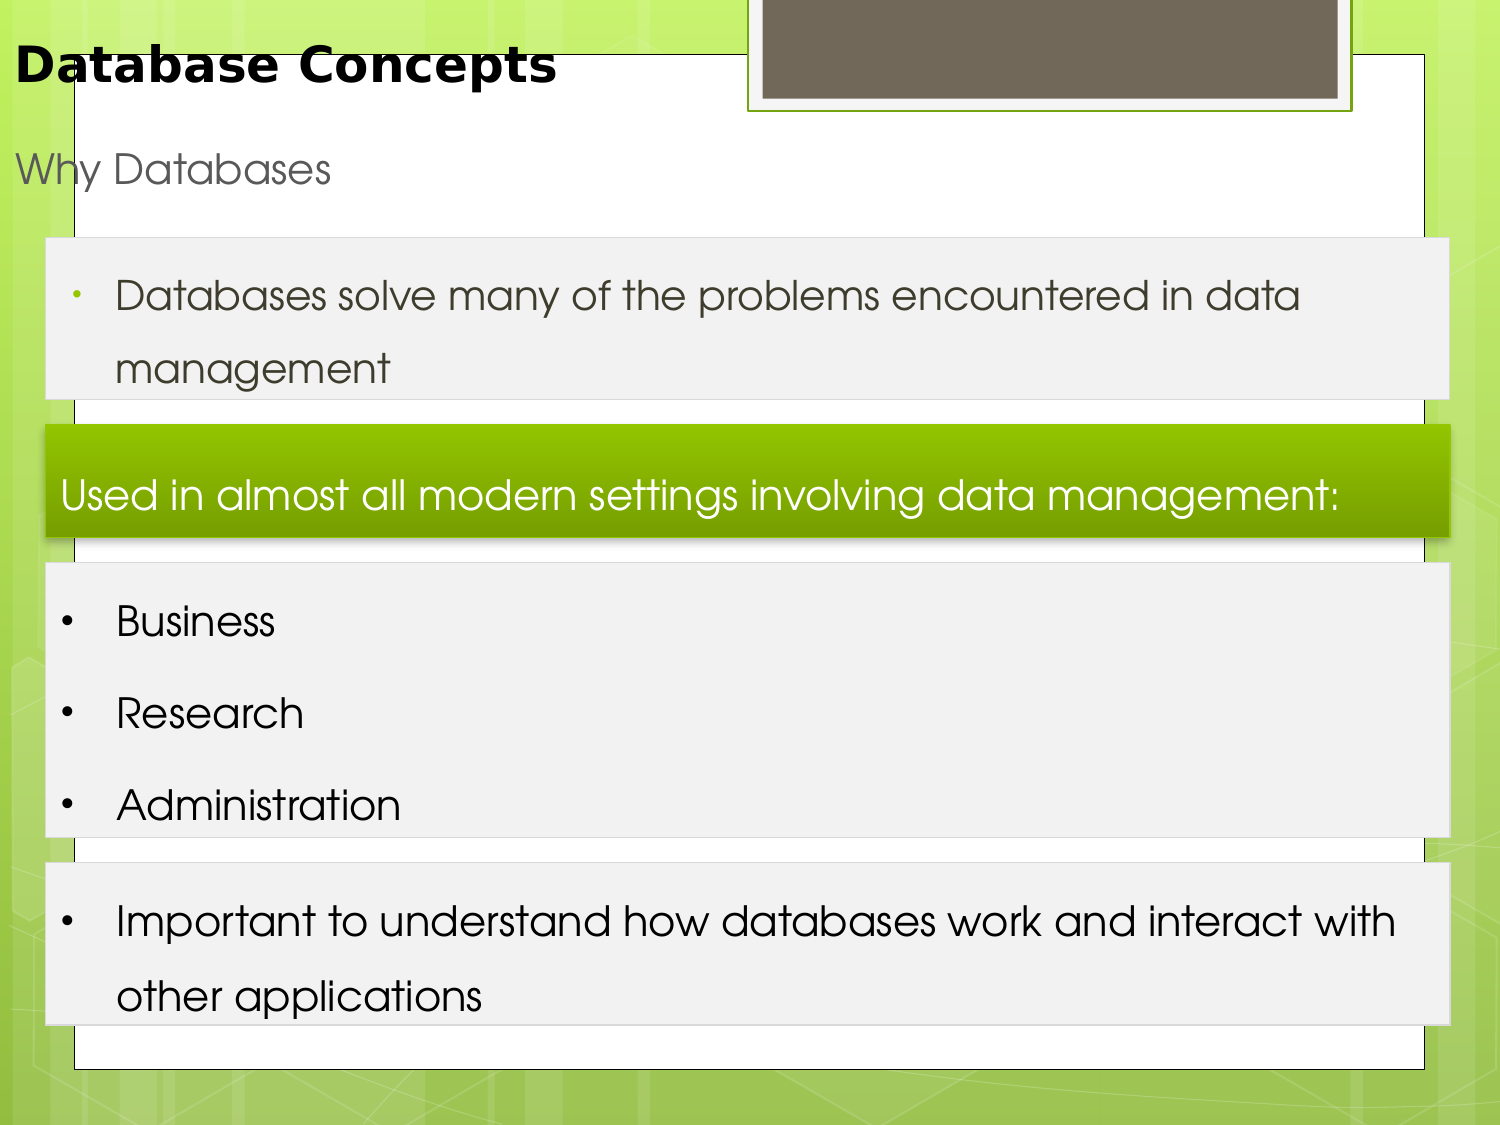

Database Concepts

# Why Databases
Databases solve many of the problems encountered in data management
Used in almost all modern settings involving data management:
Business
Research
Administration
Important to understand how databases work and interact with other applications